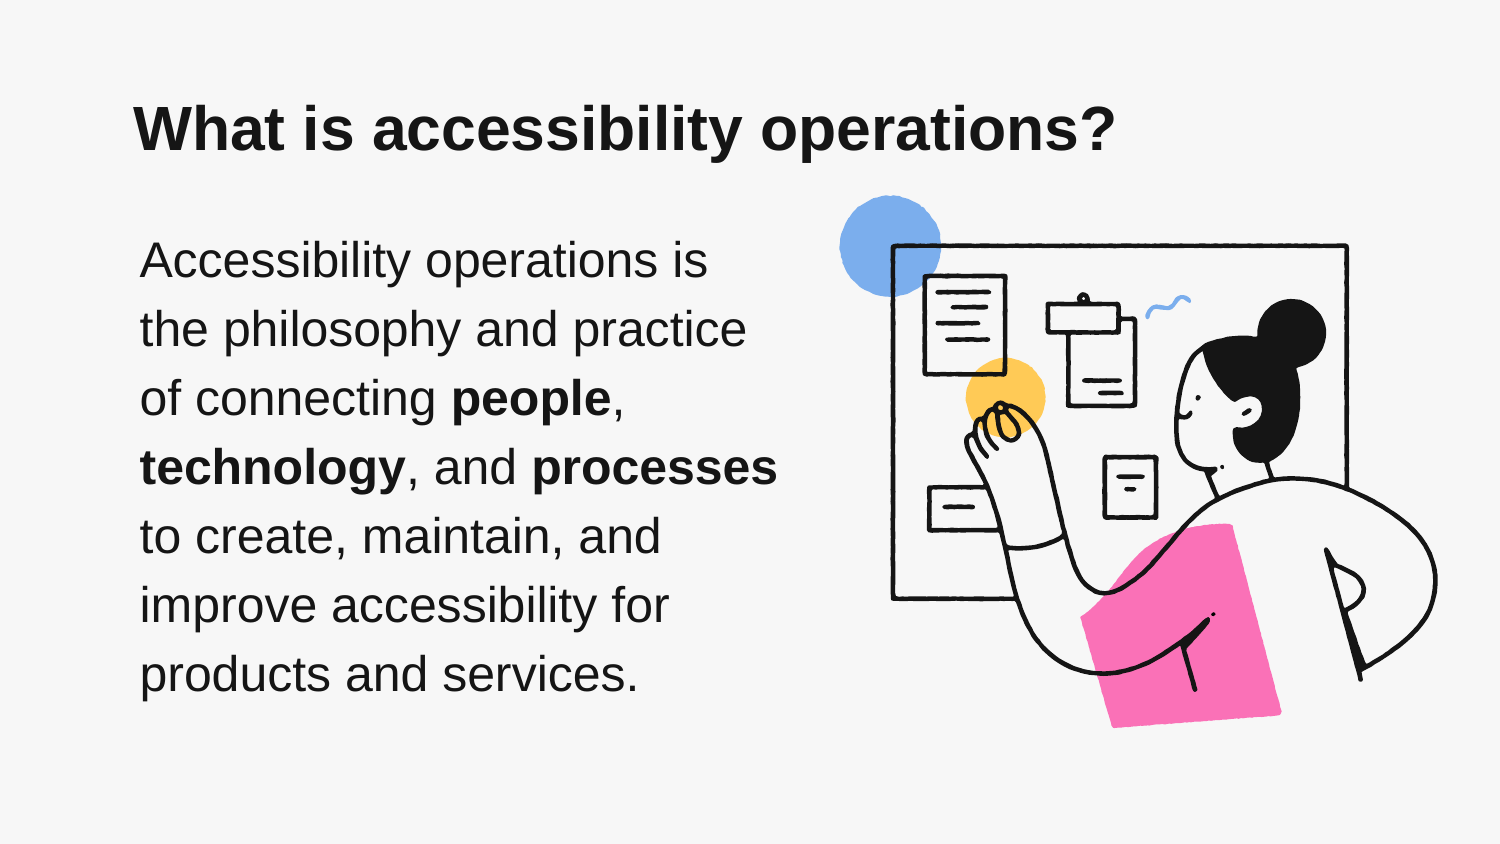

What is accessibility operations?

Accessibility operations is the philosophy and practice of connecting people, technology, and processes to create, maintain, and improve accessibility for products and services.